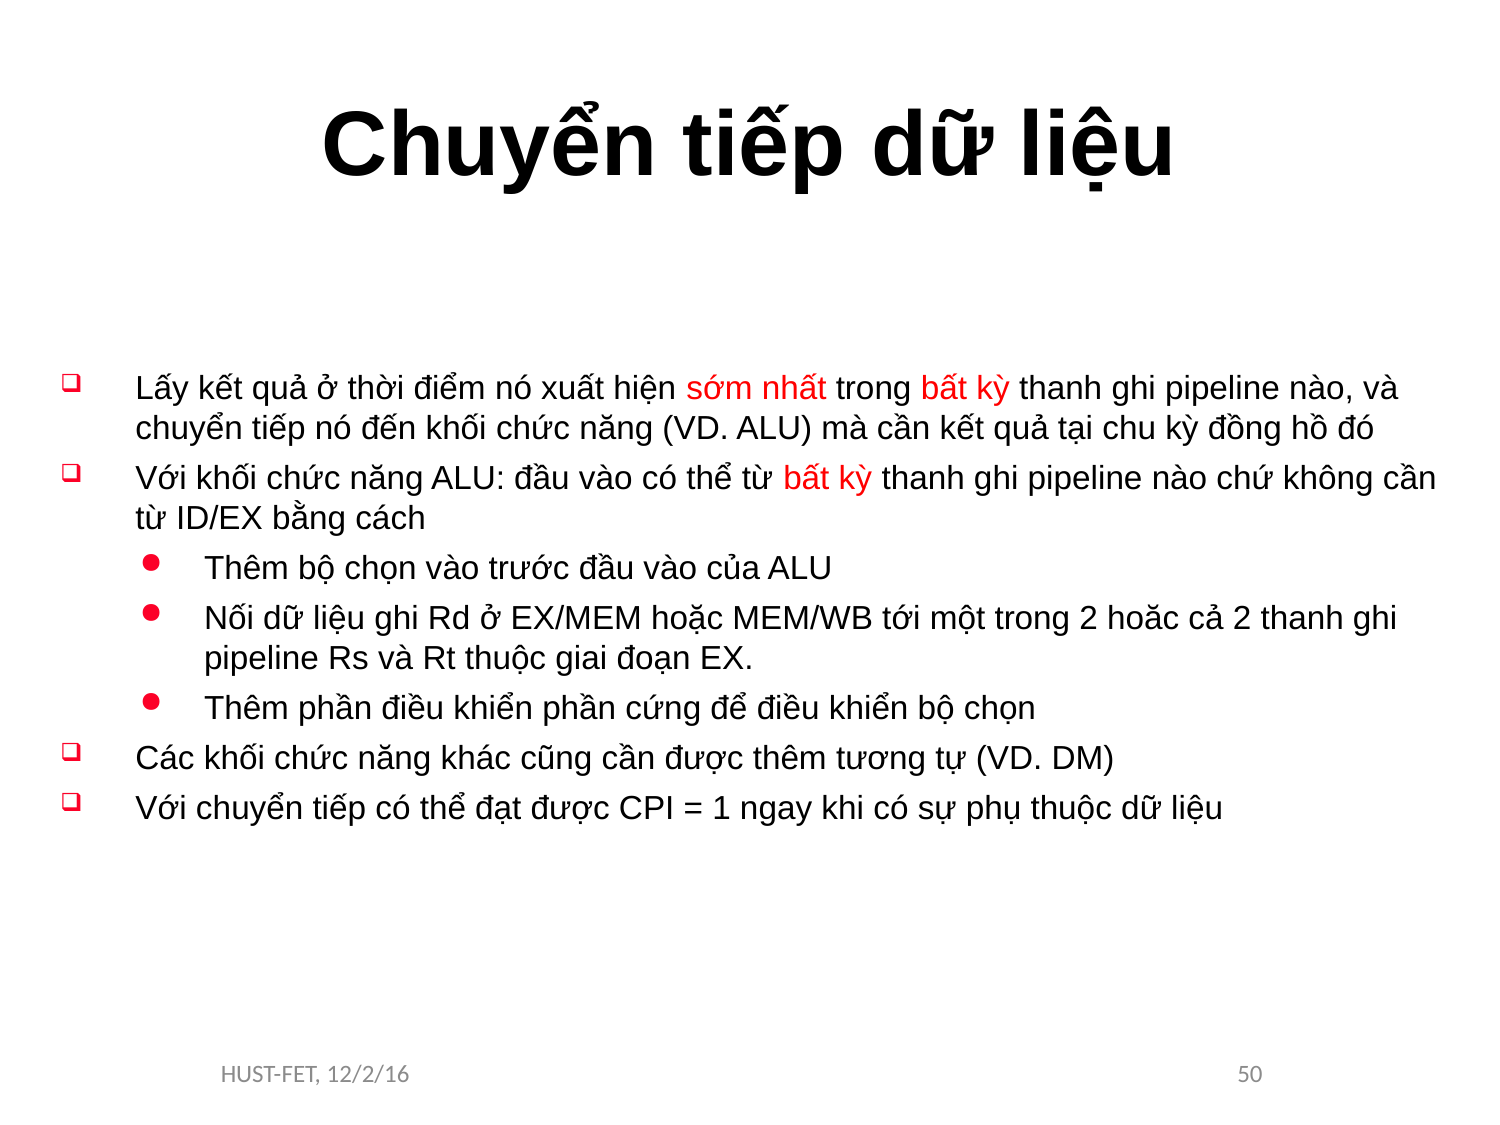

# Chuyển tiếp dữ liệu
Lấy kết quả ở thời điểm nó xuất hiện sớm nhất trong bất kỳ thanh ghi pipeline nào, và chuyển tiếp nó đến khối chức năng (VD. ALU) mà cần kết quả tại chu kỳ đồng hồ đó
Với khối chức năng ALU: đầu vào có thể từ bất kỳ thanh ghi pipeline nào chứ không cần từ ID/EX bằng cách
Thêm bộ chọn vào trước đầu vào của ALU
Nối dữ liệu ghi Rd ở EX/MEM hoặc MEM/WB tới một trong 2 hoăc cả 2 thanh ghi pipeline Rs và Rt thuộc giai đoạn EX.
Thêm phần điều khiển phần cứng để điều khiển bộ chọn
Các khối chức năng khác cũng cần được thêm tương tự (VD. DM)
Với chuyển tiếp có thể đạt được CPI = 1 ngay khi có sự phụ thuộc dữ liệu
HUST-FET, 12/2/16
50